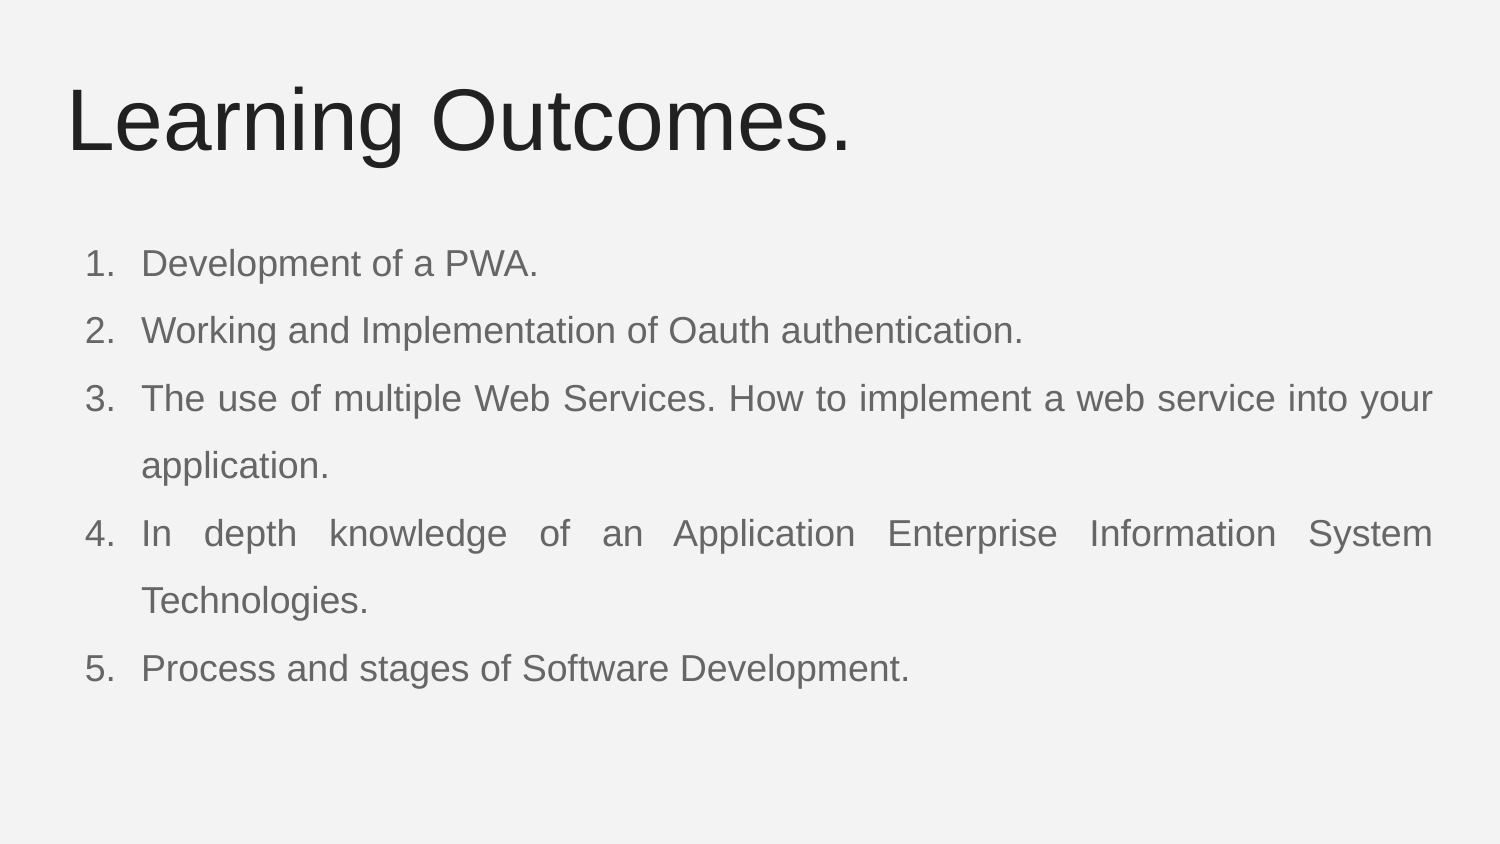

# Learning Outcomes.
Development of a PWA.
Working and Implementation of Oauth authentication.
The use of multiple Web Services. How to implement a web service into your application.
In depth knowledge of an Application Enterprise Information System Technologies.
Process and stages of Software Development.